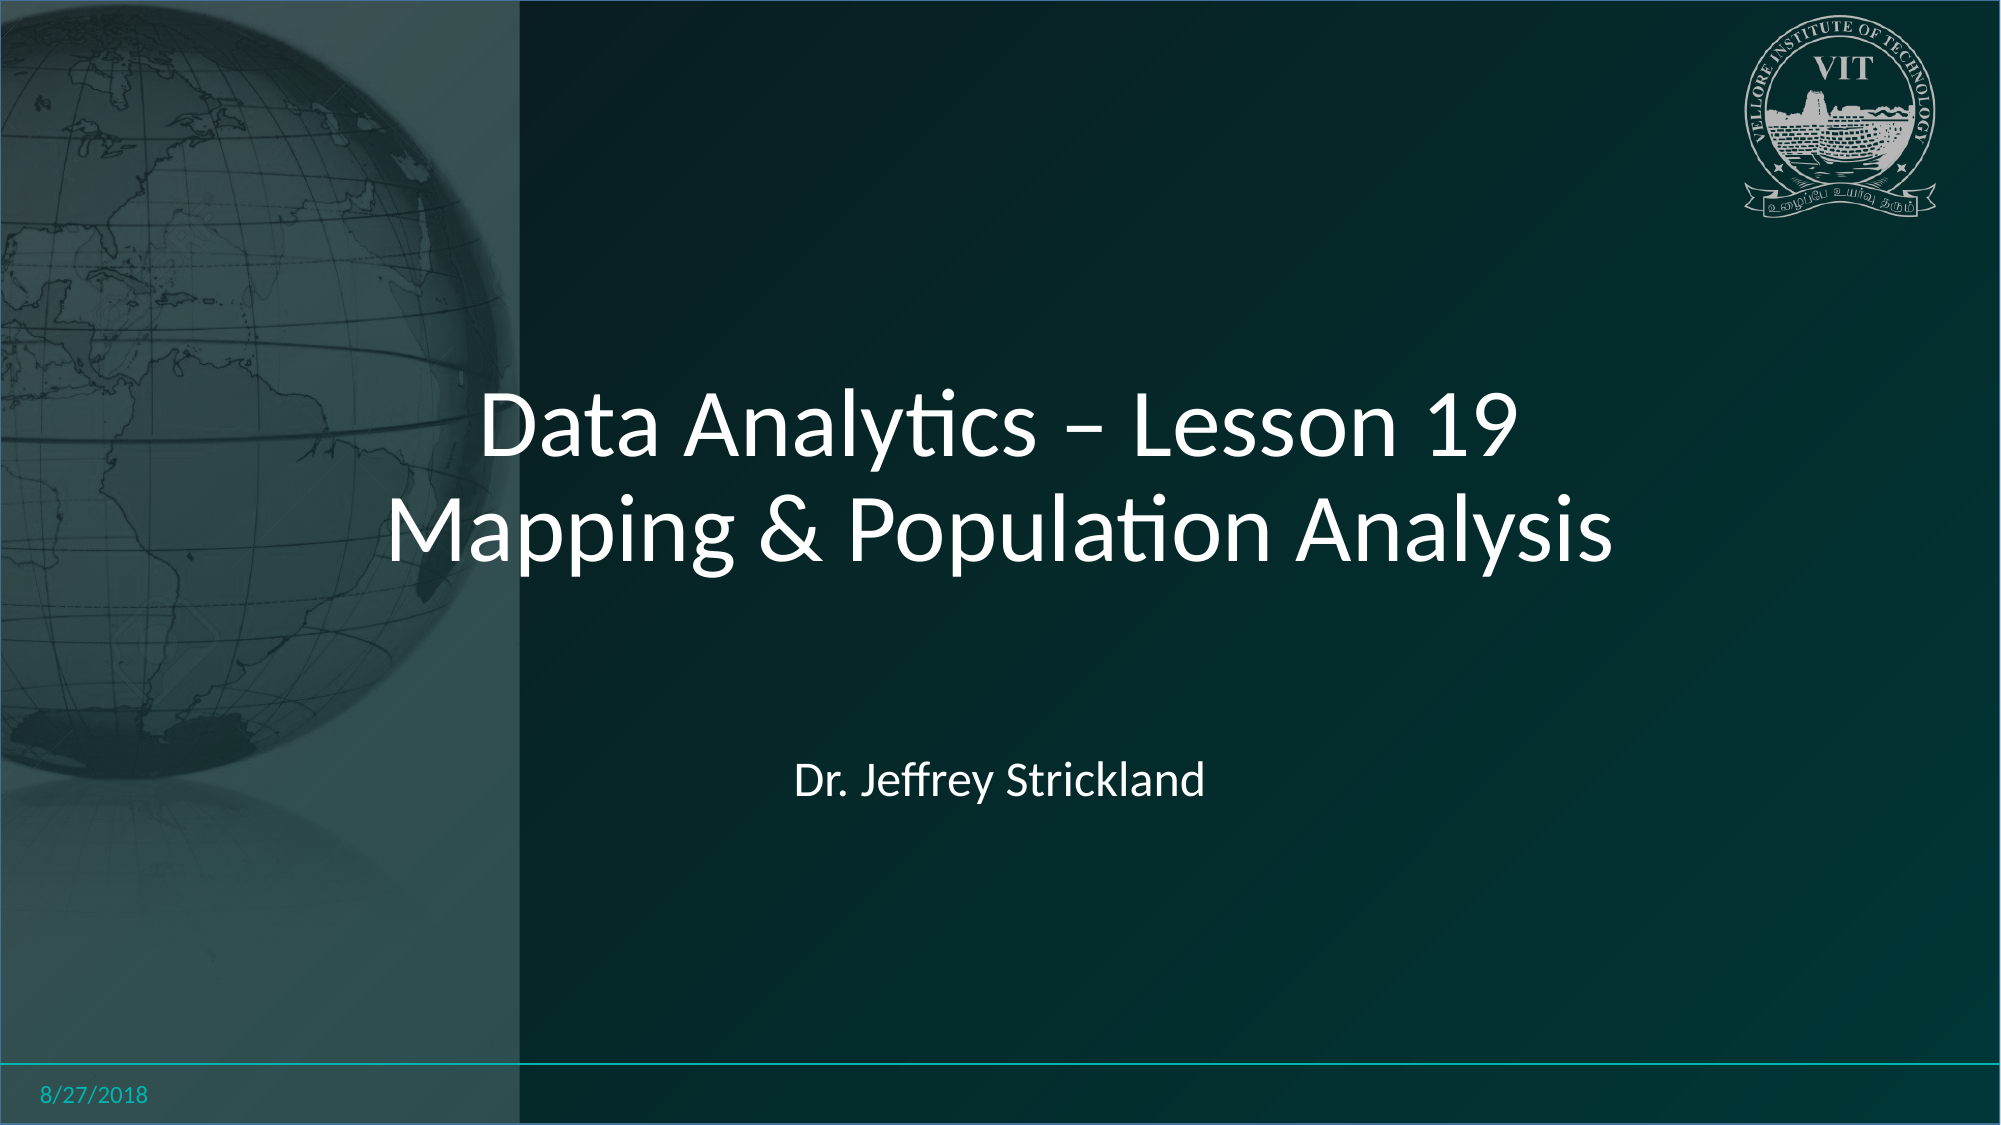

# Data Analytics – Lesson 19 Mapping & Population Analysis
Dr. Jeffrey Strickland
8/27/2018